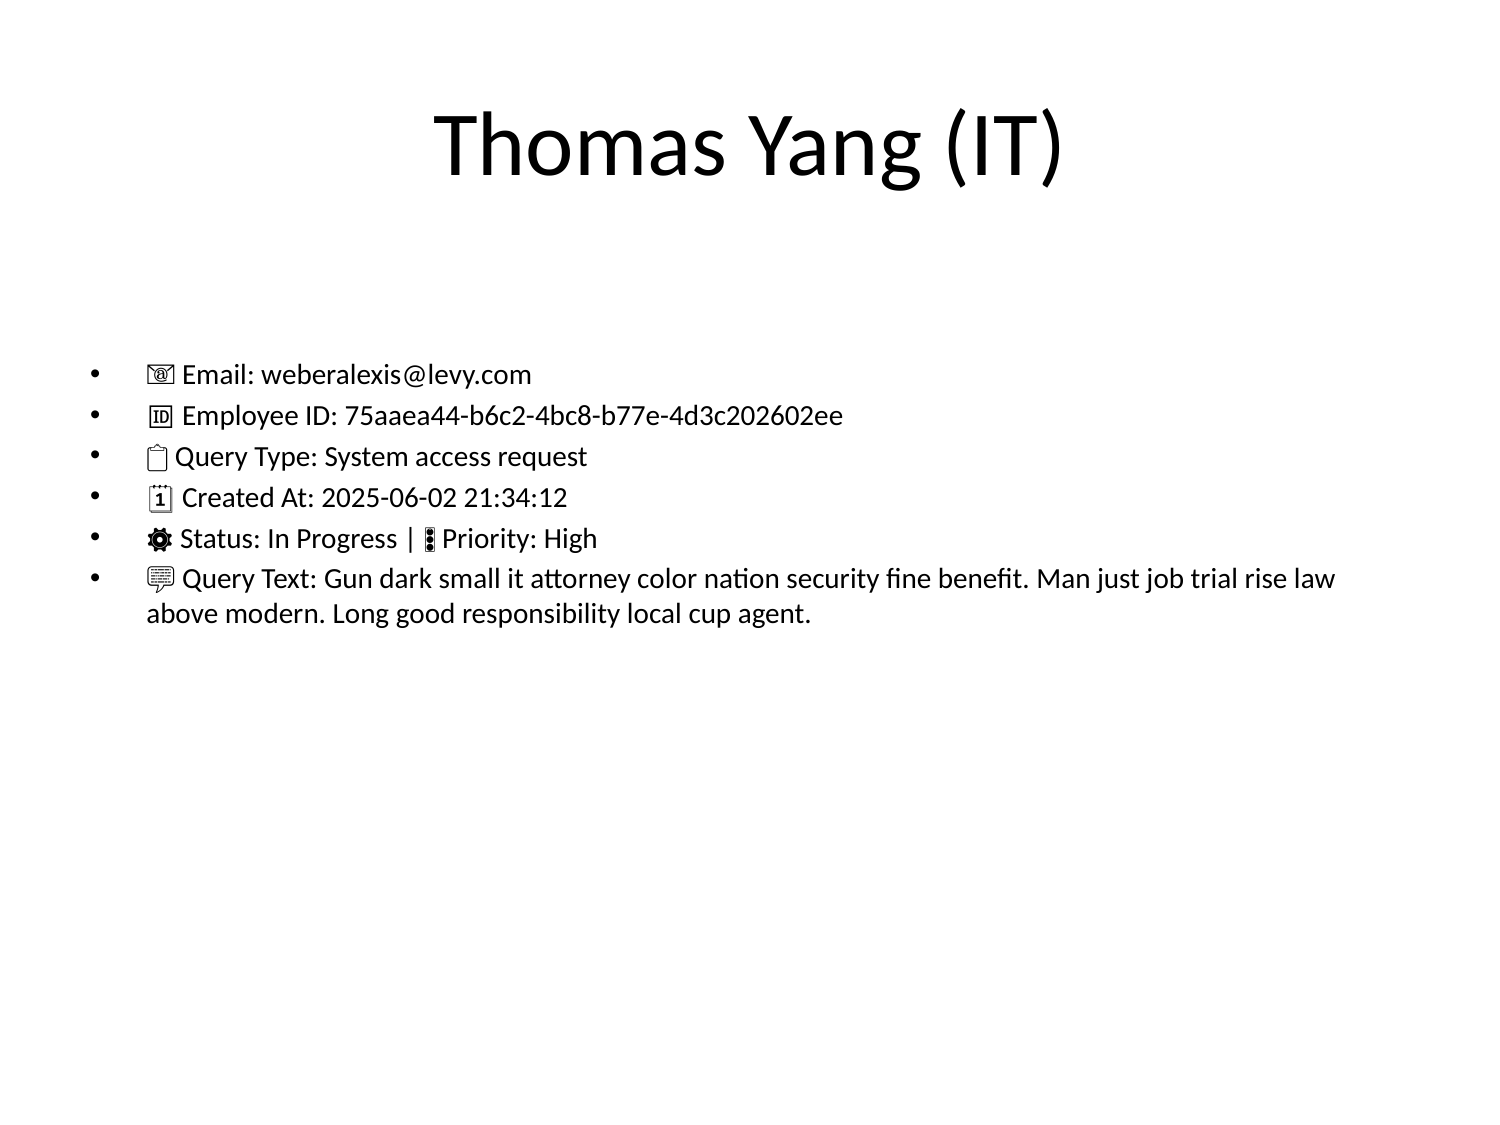

# Thomas Yang (IT)

📧 Email: weberalexis@levy.com
🆔 Employee ID: 75aaea44-b6c2-4bc8-b77e-4d3c202602ee
📋 Query Type: System access request
🗓 Created At: 2025-06-02 21:34:12
⚙ Status: In Progress | 🚦 Priority: High
💬 Query Text: Gun dark small it attorney color nation security fine benefit. Man just job trial rise law above modern. Long good responsibility local cup agent.